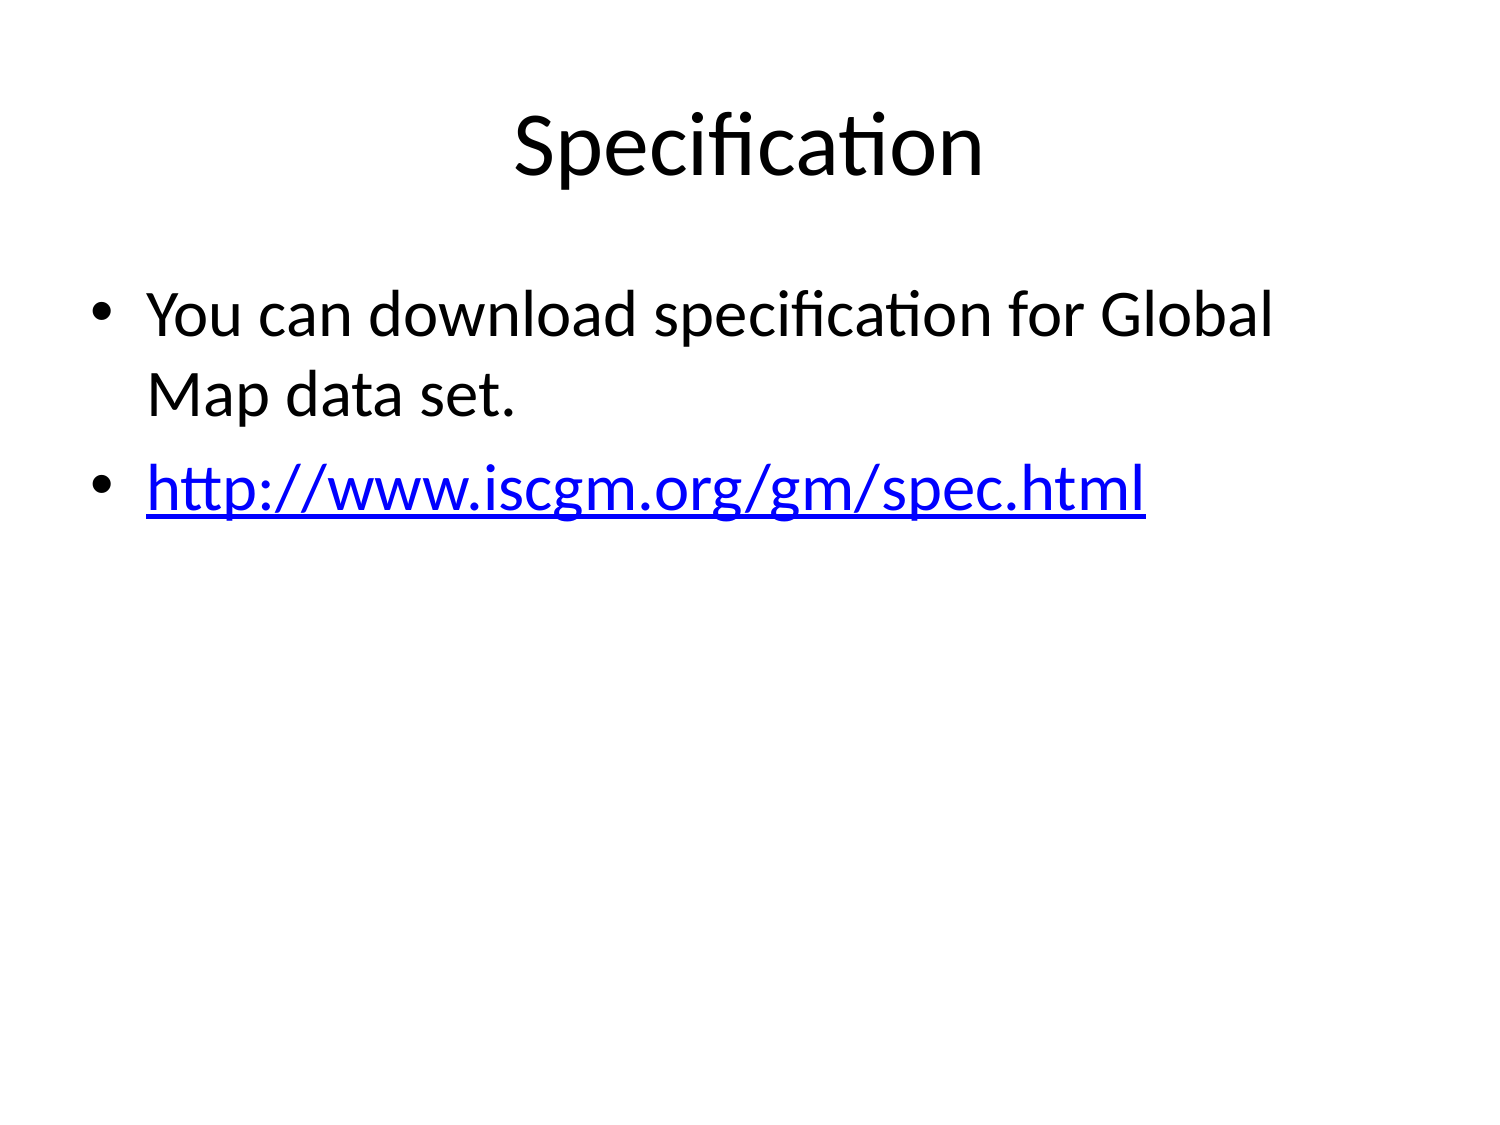

# Specification
You can download specification for Global Map data set.
http://www.iscgm.org/gm/spec.html